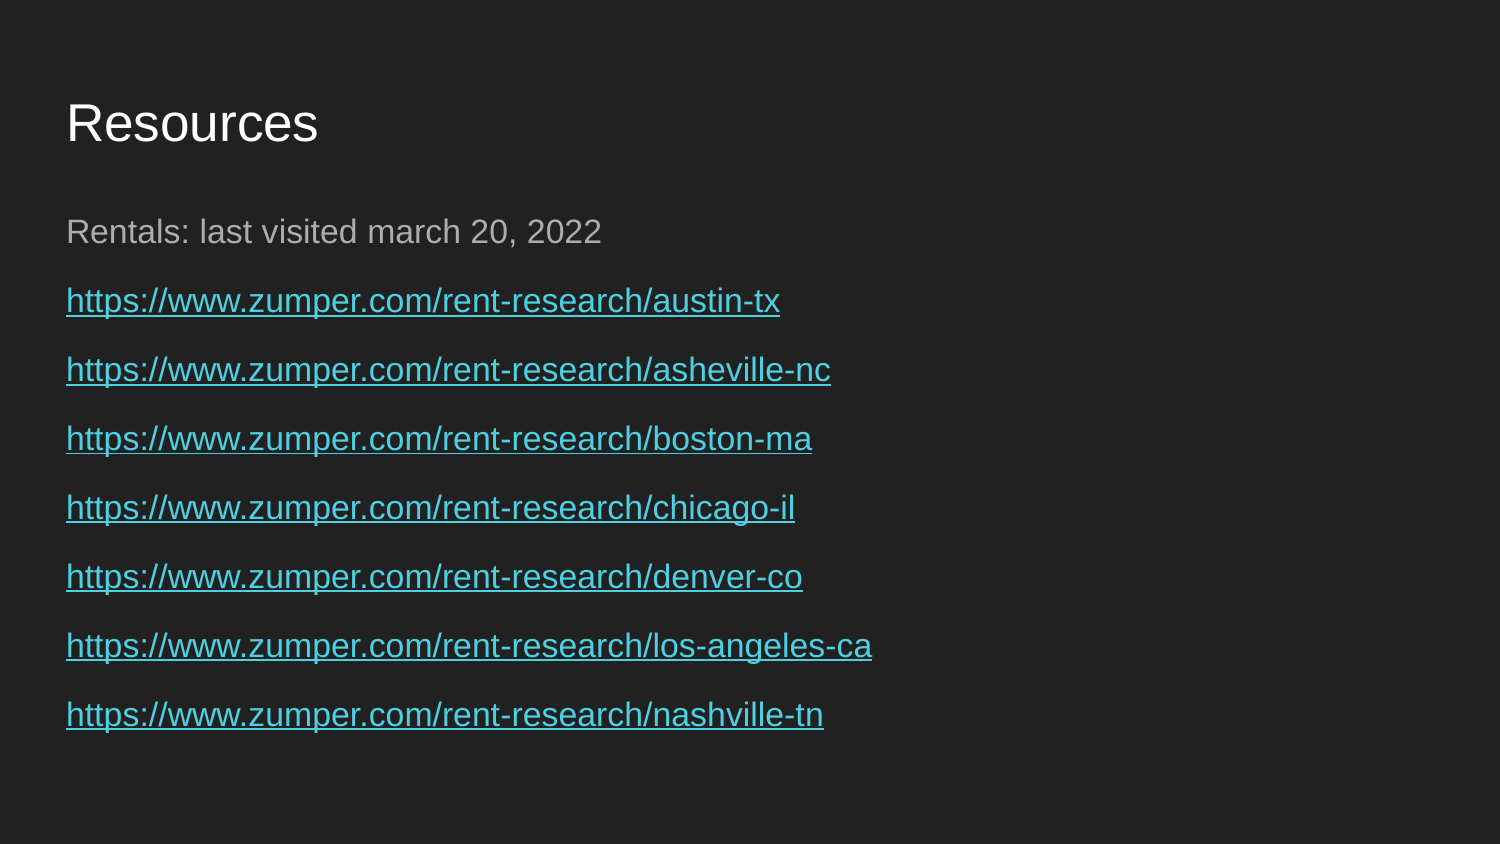

# Resources

Rentals: last visited march 20, 2022
https://www.zumper.com/rent-research/austin-tx
https://www.zumper.com/rent-research/asheville-nc
https://www.zumper.com/rent-research/boston-ma
https://www.zumper.com/rent-research/chicago-il
https://www.zumper.com/rent-research/denver-co
https://www.zumper.com/rent-research/los-angeles-ca
https://www.zumper.com/rent-research/nashville-tn